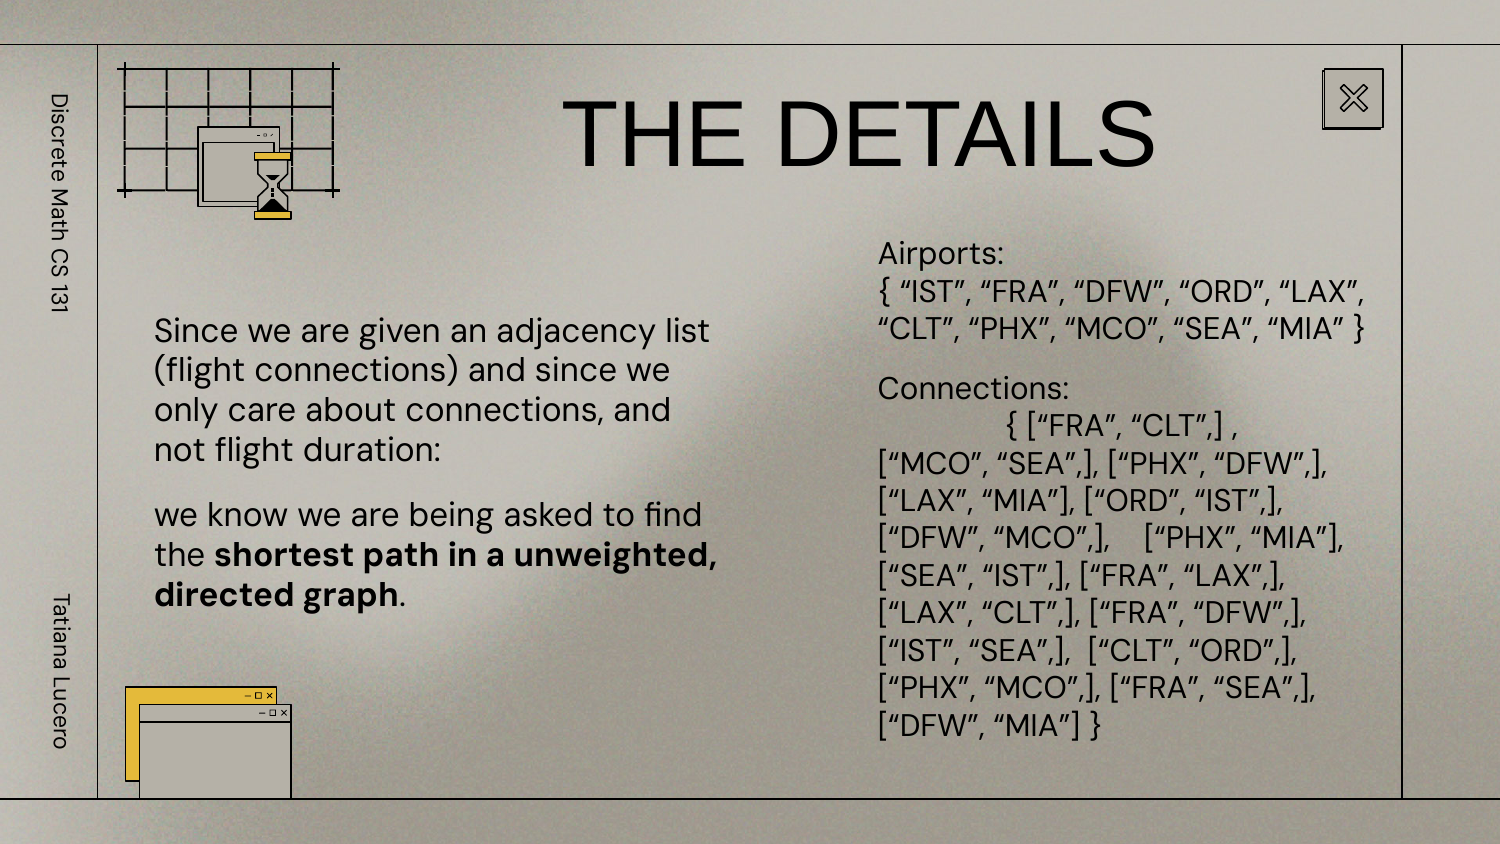

# THE DETAILS

Airports:                                                   { “IST”, “FRA”, “DFW”, “ORD”, “LAX”, “CLT”, “PHX”, “MCO”, “SEA”, “MIA” }
Discrete Math CS 131
Since we are given an adjacency list (flight connections) and since we only care about connections, and not flight duration:
we know we are being asked to find the shortest path in a unweighted, directed graph.
Connections:                                                { [“FRA”, “CLT”,] , [“MCO”, “SEA”,], [“PHX”, “DFW”,], [“LAX”, “MIA”], [“ORD”, “IST”,], [“DFW”, “MCO”,],    [“PHX”, “MIA”], [“SEA”, “IST”,], [“FRA”, “LAX”,],  [“LAX”, “CLT”,], [“FRA”, “DFW”,], [“IST”, “SEA”,],  [“CLT”, “ORD”,], [“PHX”, “MCO”,], [“FRA”, “SEA”,], [“DFW”, “MIA”] }
Tatiana Lucero